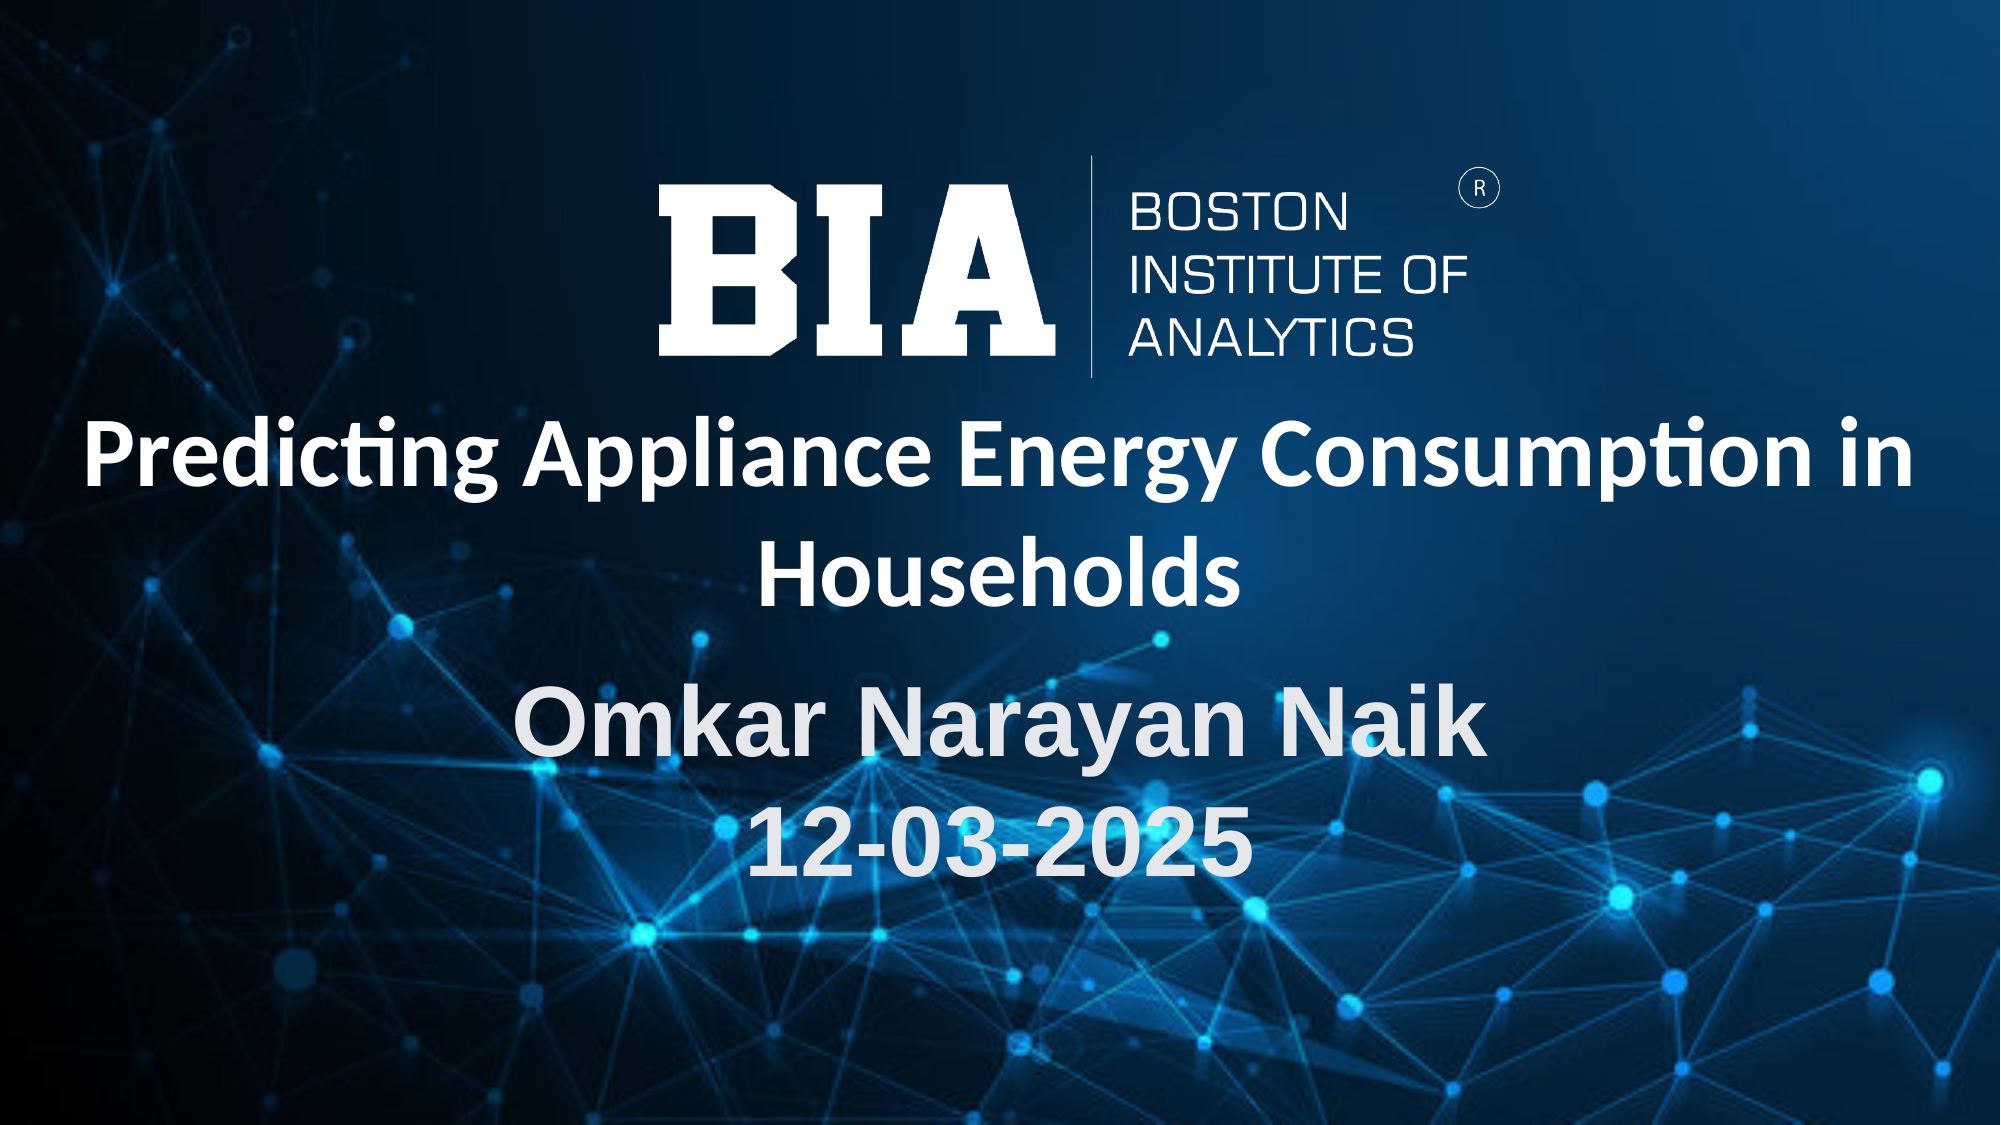

Predicting Appliance Energy Consumption in Households

Omkar Narayan Naik
12-03-2025